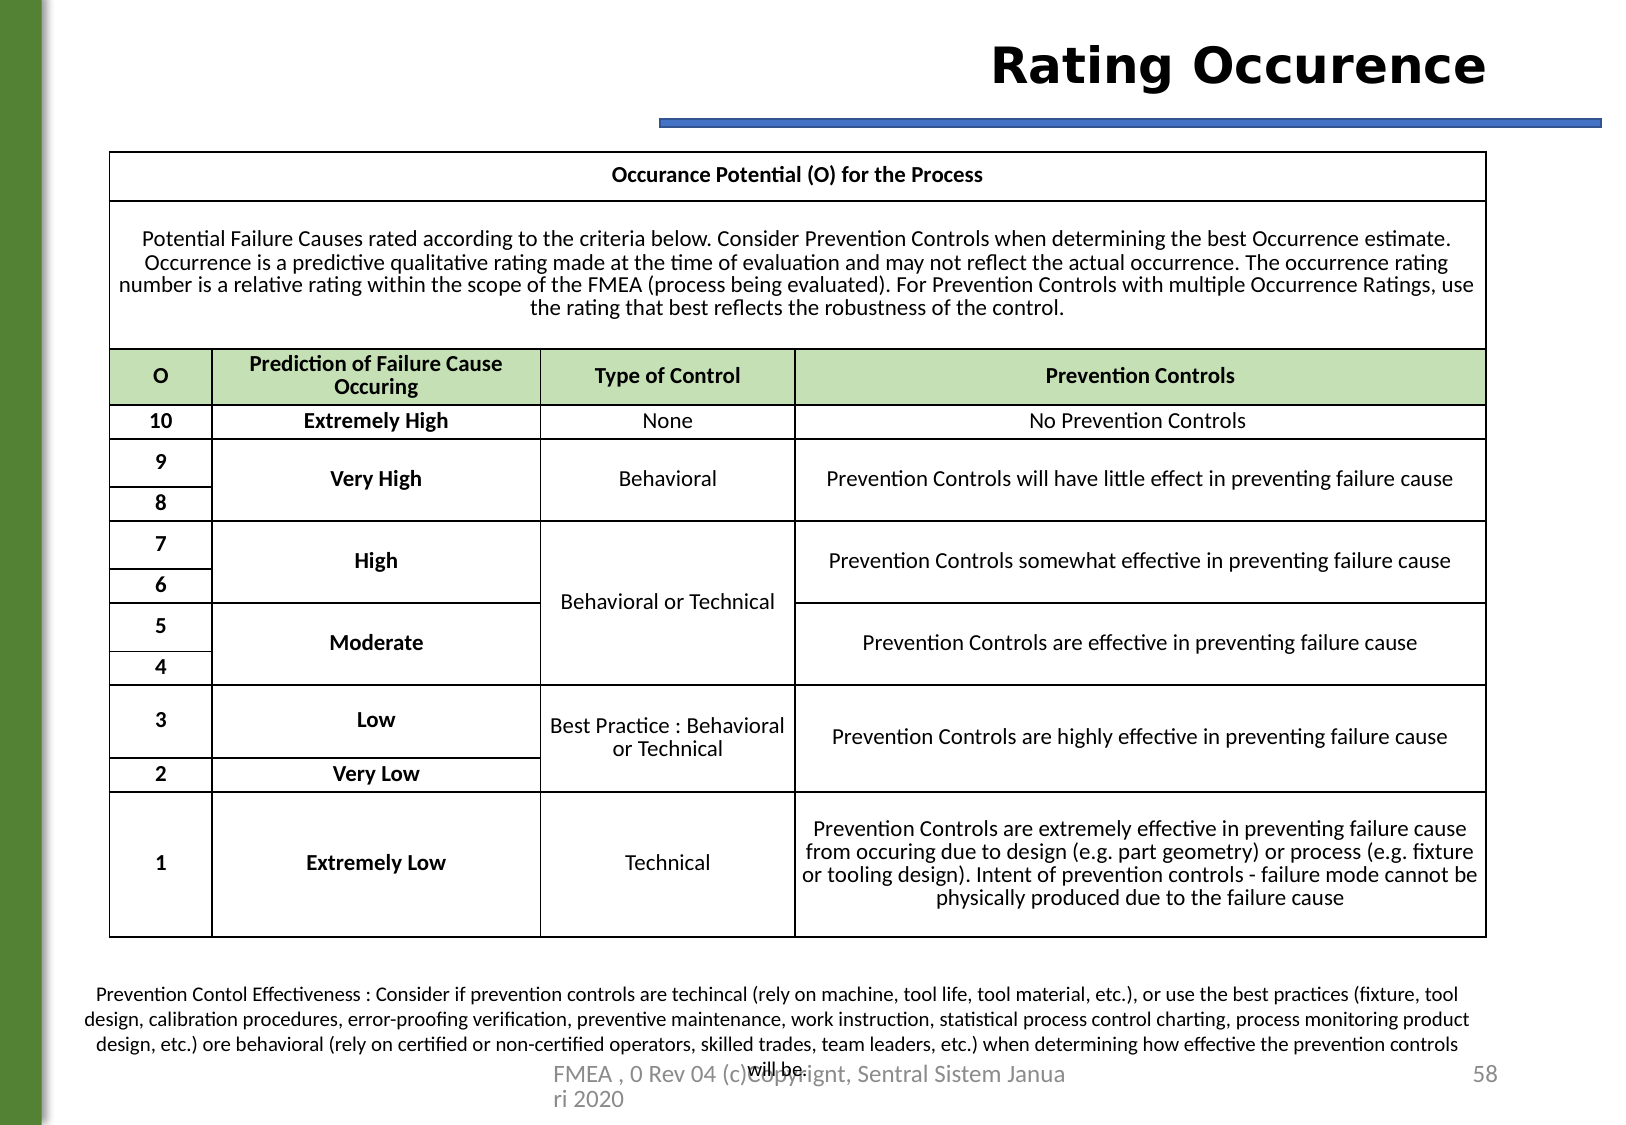

Rating Occurence

| Occurance Potential (O) for the Process |  |  |  |
| --- | --- | --- | --- |
| Potential Failure Causes rated according to the criteria below. Consider Prevention Controls when determining the best Occurrence estimate. Occurrence is a predictive qualitative rating made at the time of evaluation and may not reflect the actual occurrence. The occurrence rating number is a relative rating within the scope of the FMEA (process being evaluated). For Prevention Controls with multiple Occurrence Ratings, use the rating that best reflects the robustness of the control. |  |  |  |
| O | Prediction of Failure Cause Occuring | Type of Control | Prevention Controls |
| 10 | Extremely High | None | No Prevention Controls |
| 9 | Very High | Behavioral | Prevention Controls will have little effect in preventing failure cause |
| 8 |  |  |  |
| 7 | High | Behavioral or Technical | Prevention Controls somewhat effective in preventing failure cause |
| 6 |  |  |  |
| 5 | Moderate |  | Prevention Controls are effective in preventing failure cause |
| 4 |  |  |  |
| 3 | Low | Best Practice : Behavioral or Technical | Prevention Controls are highly effective in preventing failure cause |
| 2 | Very Low |  |  |
| 1 | Extremely Low | Technical | Prevention Controls are extremely effective in preventing failure cause from occuring due to design (e.g. part geometry) or process (e.g. fixture or tooling design). Intent of prevention controls - failure mode cannot be physically produced due to the failure cause |
Prevention Contol Effectiveness : Consider if prevention controls are techincal (rely on machine, tool life, tool material, etc.), or use the best practices (fixture, tool design, calibration procedures, error-proofing verification, preventive maintenance, work instruction, statistical process control charting, process monitoring product design, etc.) ore behavioral (rely on certified or non-certified operators, skilled trades, team leaders, etc.) when determining how effective the prevention controls will be.
FMEA , 0 Rev 04 (c)Copyrignt, Sentral Sistem Januari 2020
58